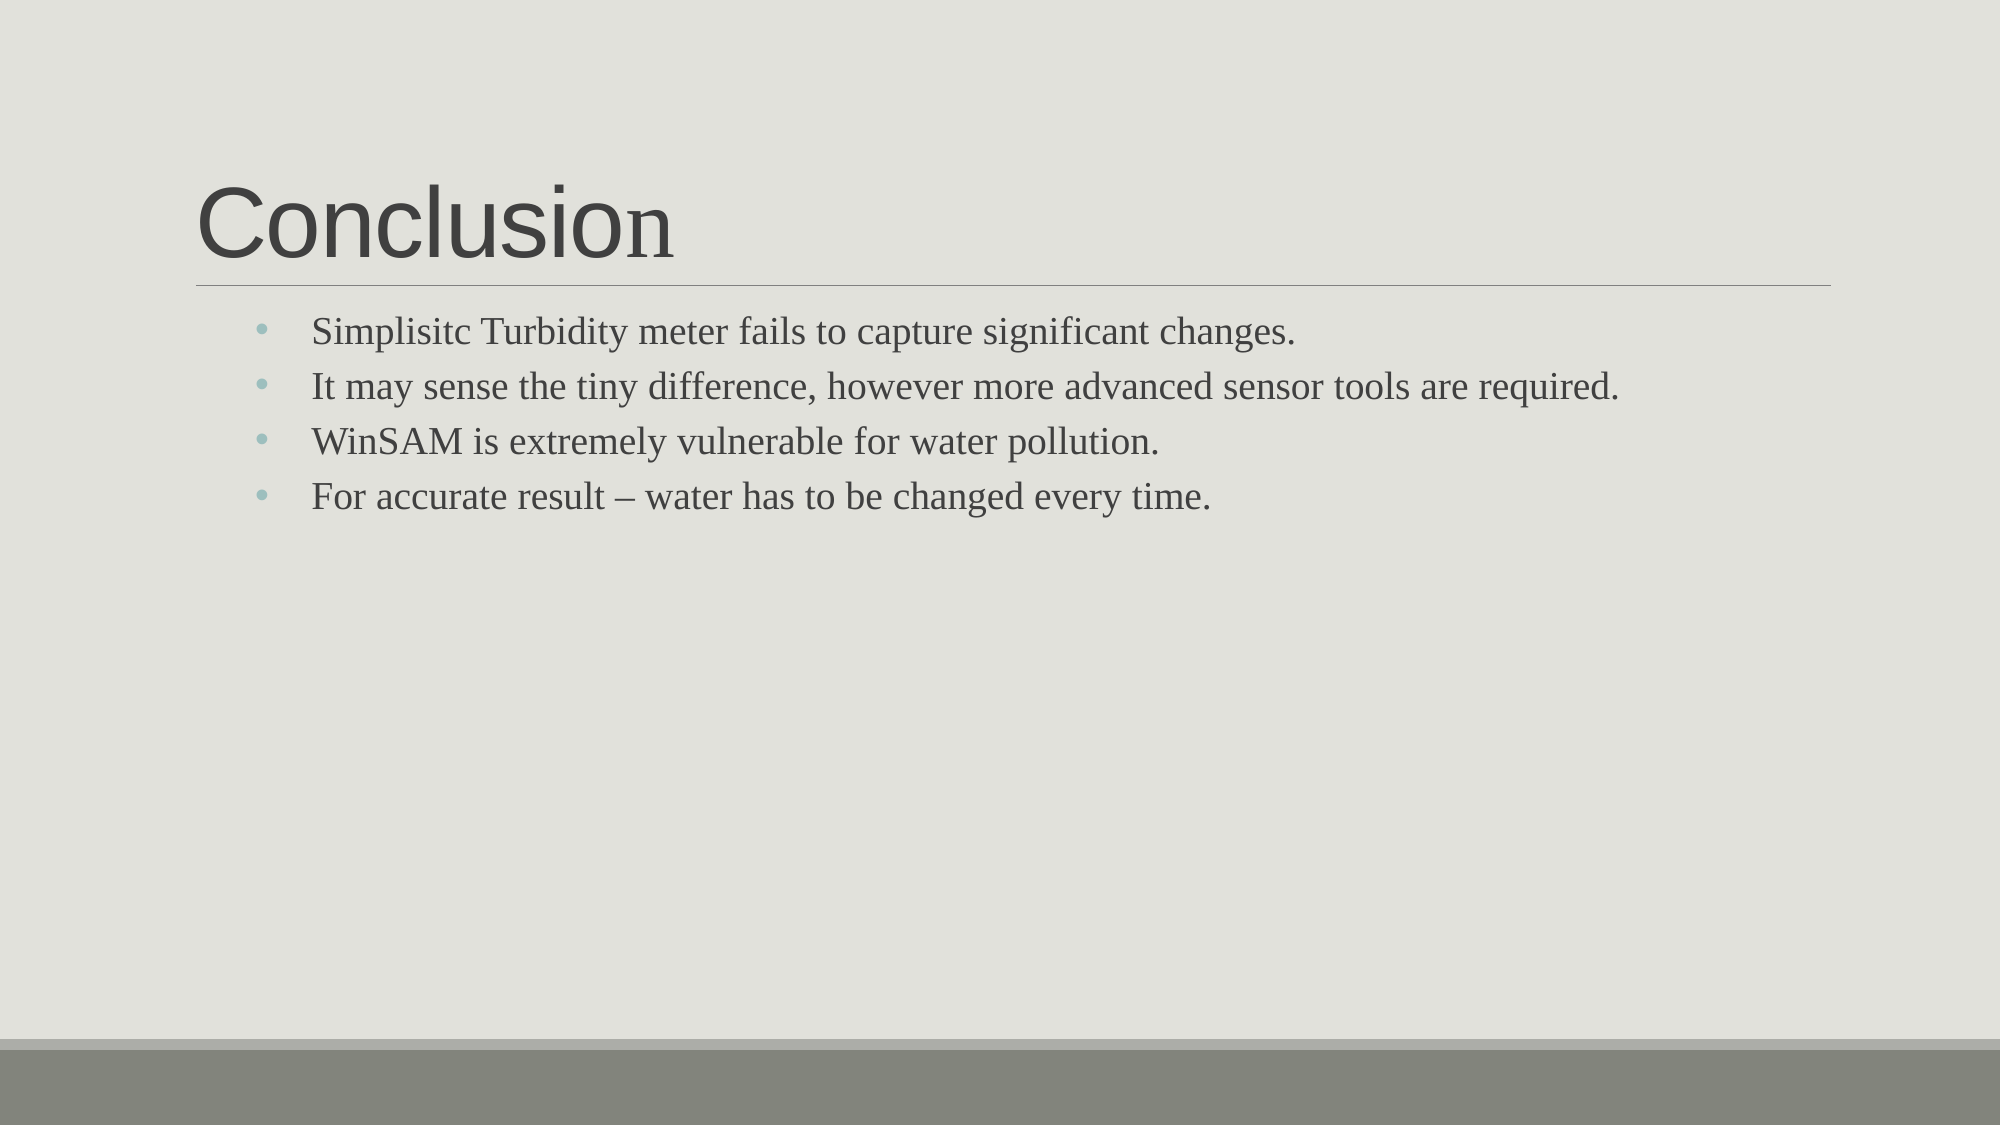

# Conclusion
Simplisitc Turbidity meter fails to capture significant changes.
It may sense the tiny difference, however more advanced sensor tools are required.
WinSAM is extremely vulnerable for water pollution.
For accurate result – water has to be changed every time.